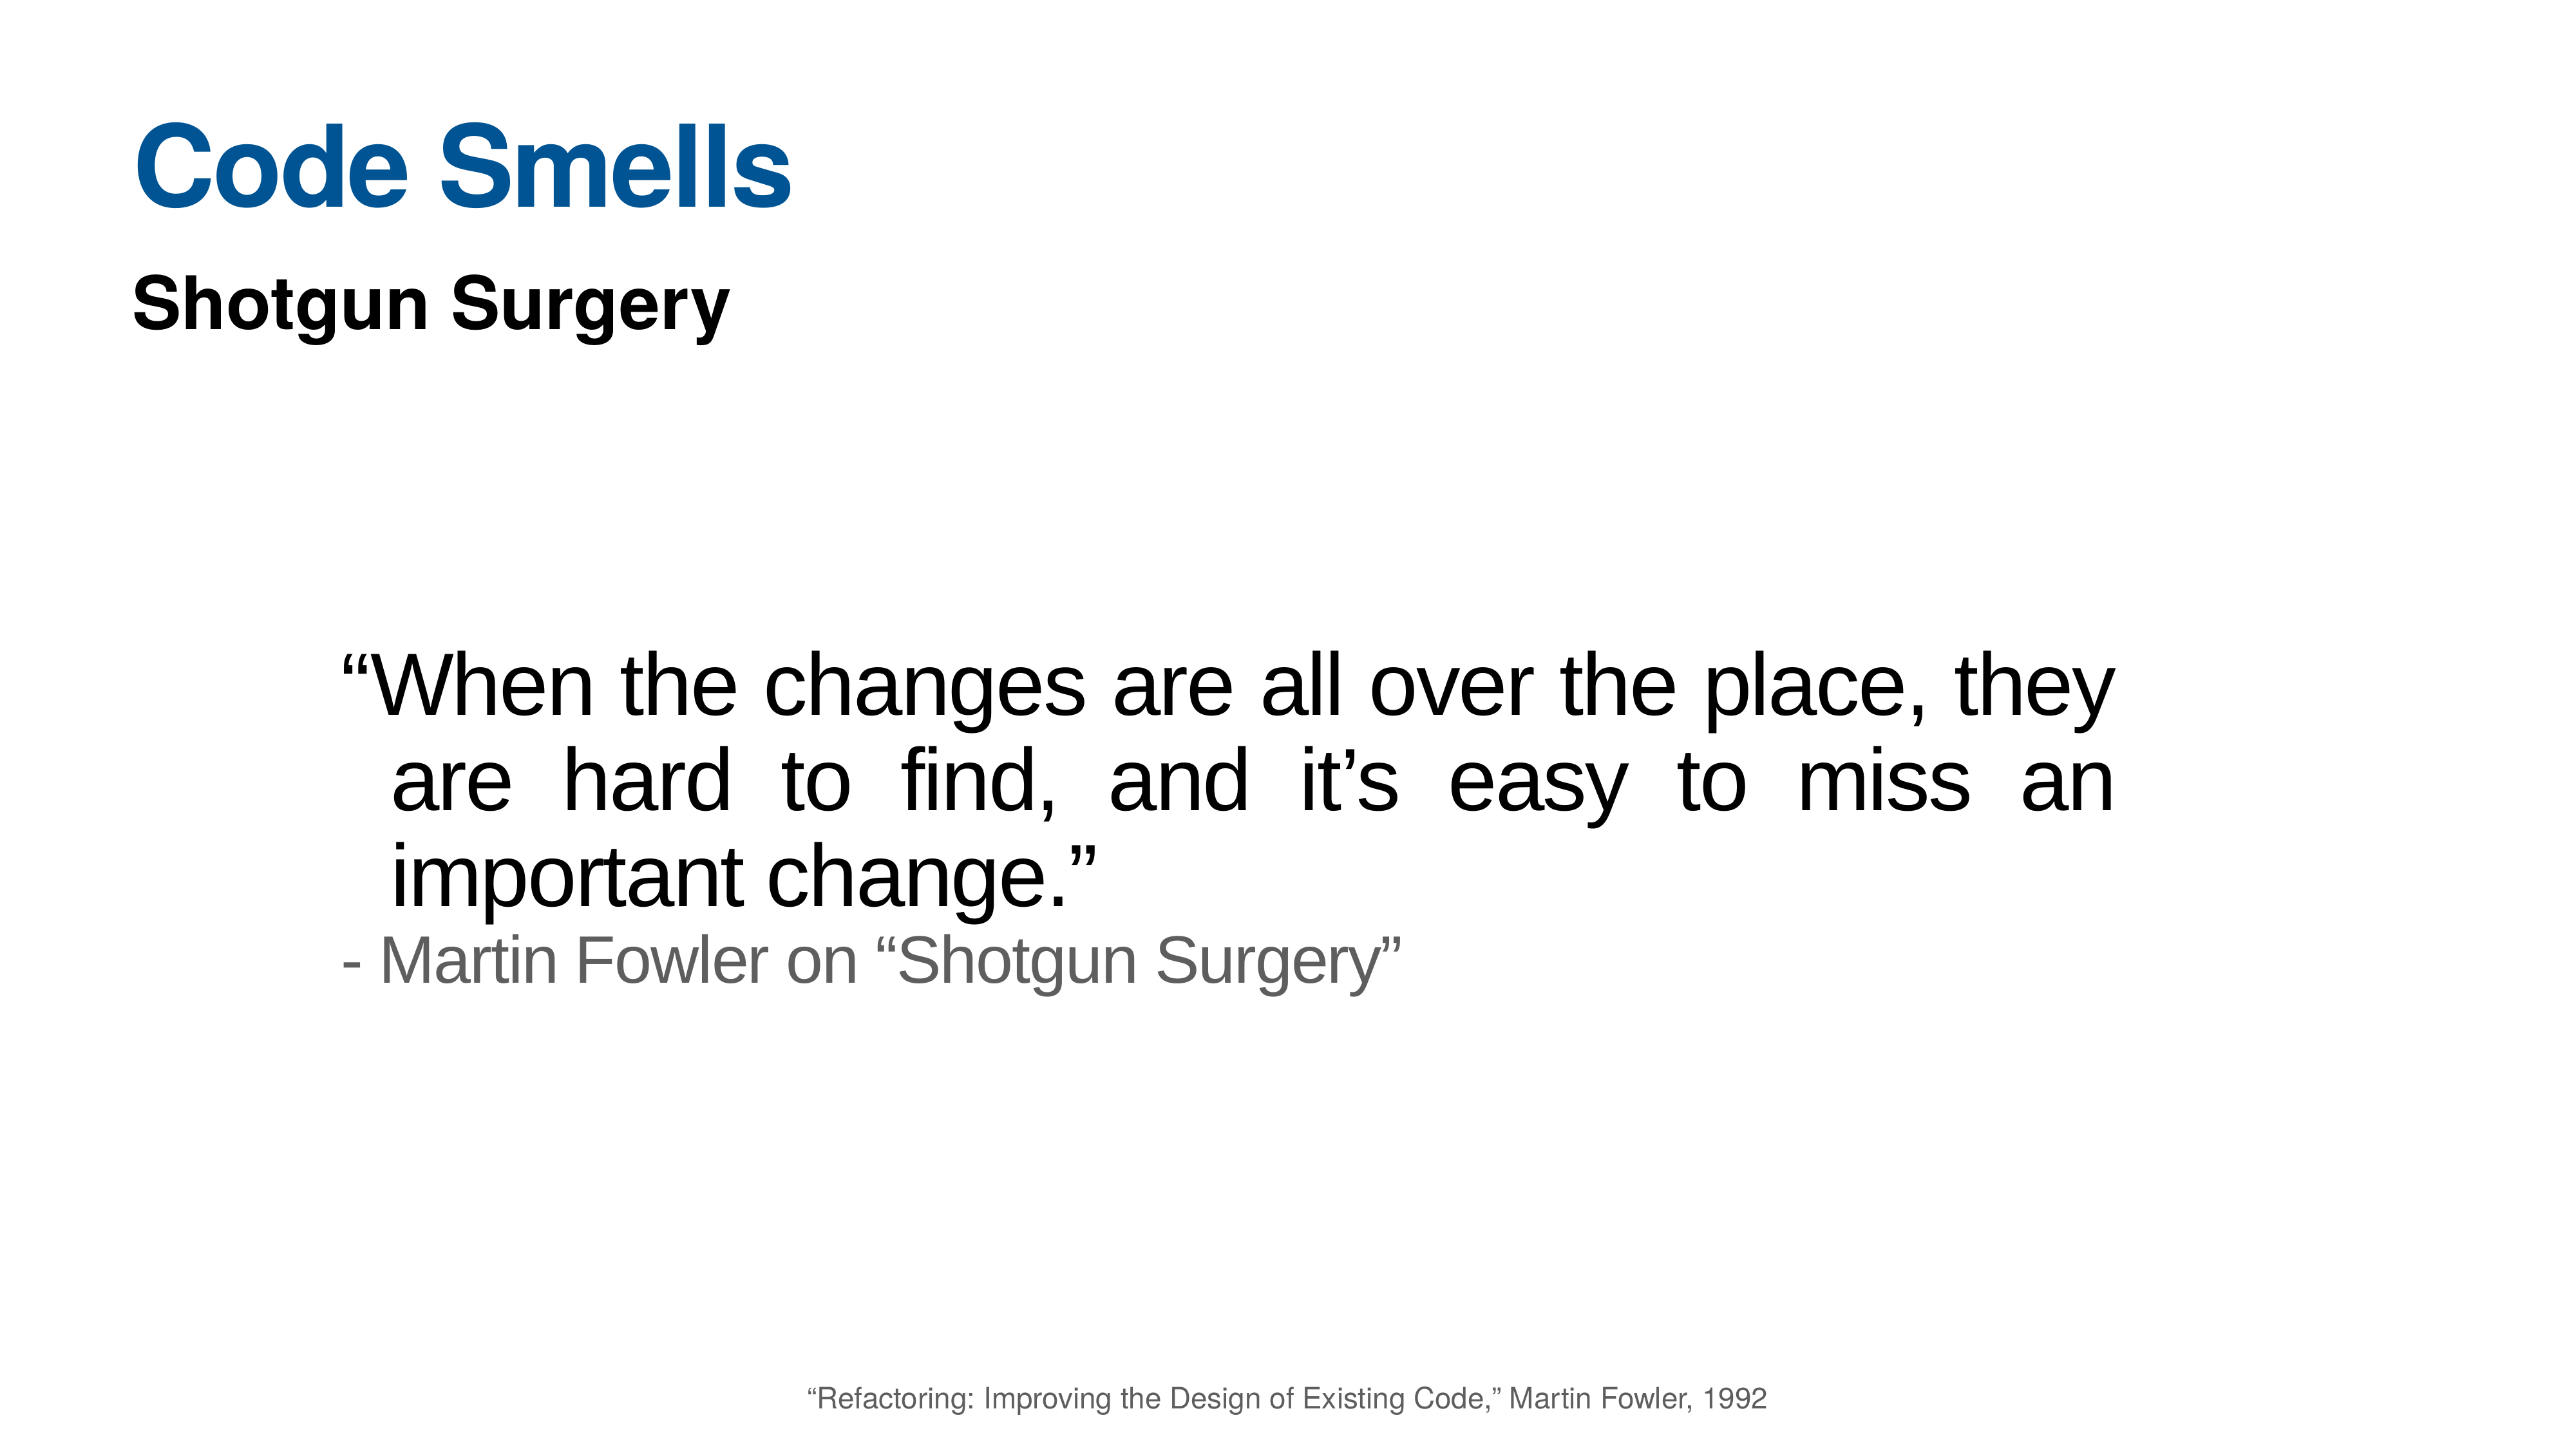

# Code Smells
Shotgun Surgery

“When the changes are all over the place, they are hard to find, and it’s easy to miss an important change.”
- Martin Fowler on “Shotgun Surgery”
“Refactoring: Improving the Design of Existing Code,” Martin Fowler, 1992